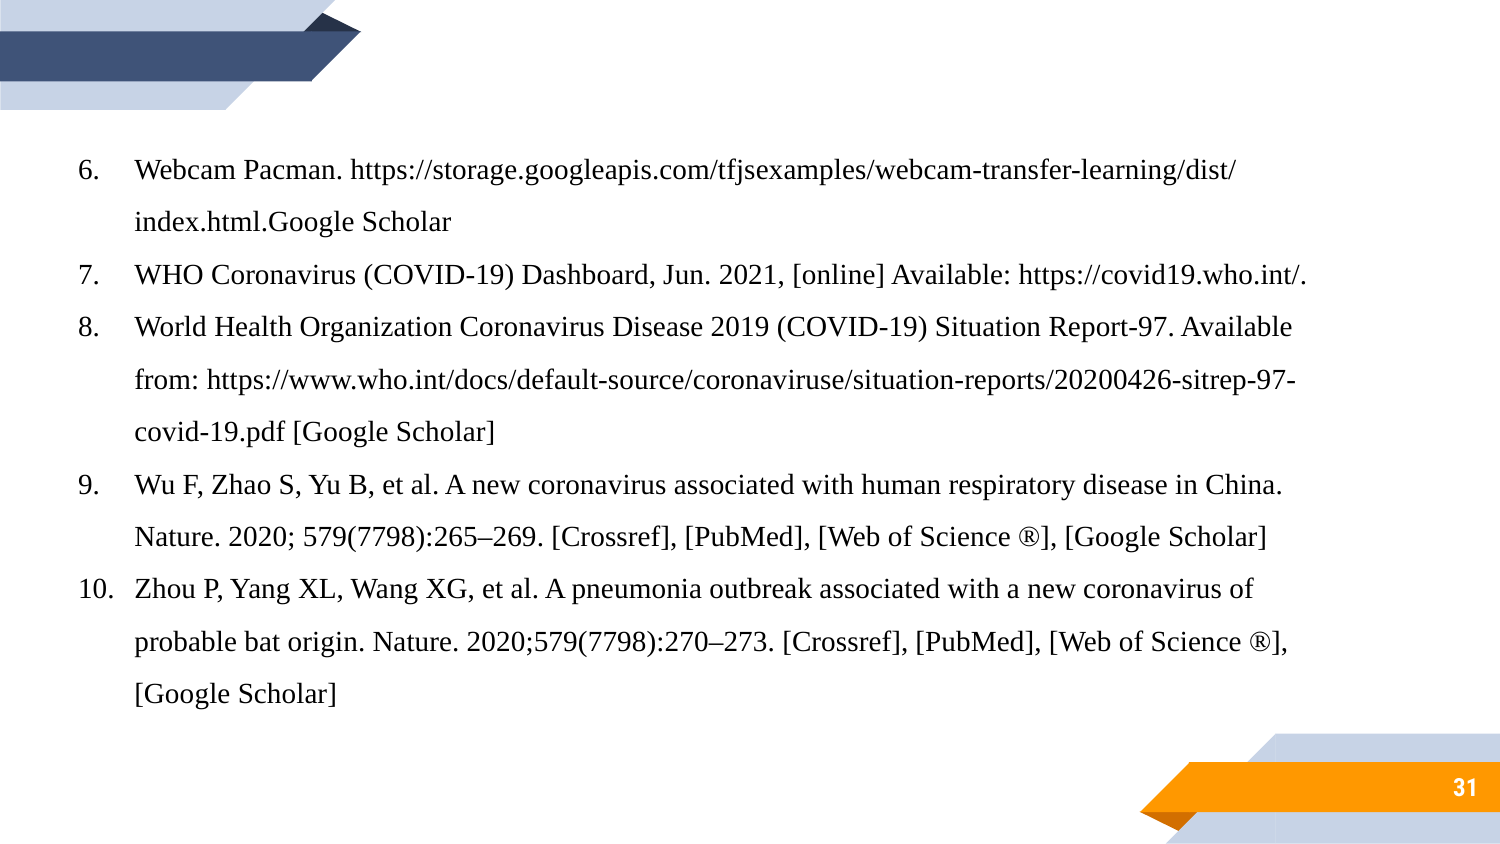

Webcam Pacman. https://storage.googleapis.com/tfjsexamples/webcam-transfer-learning/dist/index.html.Google Scholar
WHO Coronavirus (COVID-19) Dashboard, Jun. 2021, [online] Available: https://covid19.who.int/.
World Health Organization Coronavirus Disease 2019 (COVID-19) Situation Report-97. Available from: https://www.who.int/docs/default-source/coronaviruse/situation-reports/20200426-sitrep-97-covid-19.pdf [Google Scholar]
Wu F, Zhao S, Yu B, et al. A new coronavirus associated with human respiratory disease in China. Nature. 2020; 579(7798):265–269. [Crossref], [PubMed], [Web of Science ®], [Google Scholar]
Zhou P, Yang XL, Wang XG, et al. A pneumonia outbreak associated with a new coronavirus of probable bat origin. Nature. 2020;579(7798):270–273. [Crossref], [PubMed], [Web of Science ®], [Google Scholar]
31